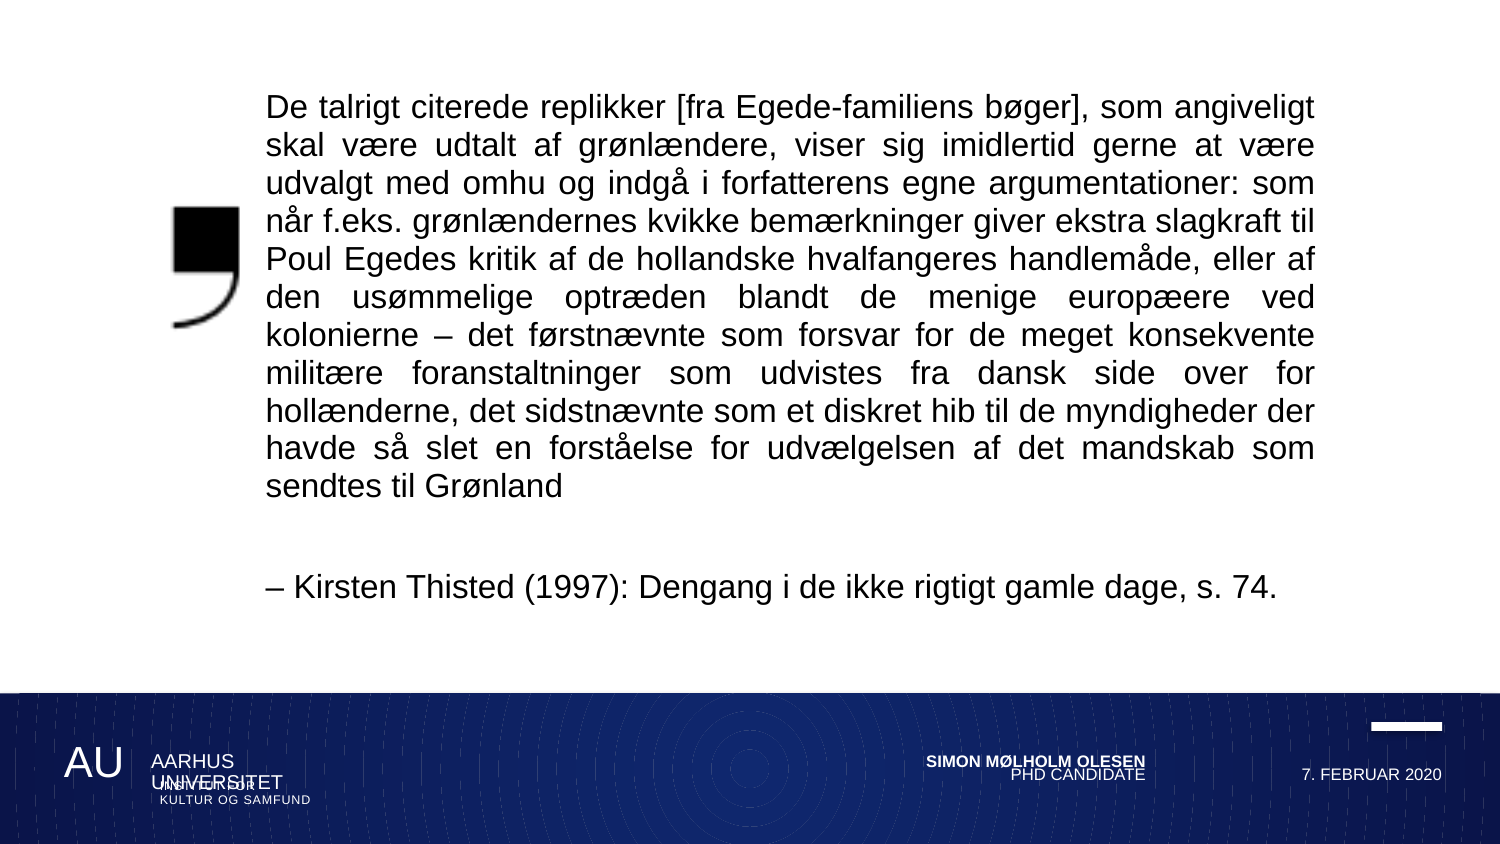

De talrigt citerede replikker [fra Egede-familiens bøger], som angiveligt skal være udtalt af grønlændere, viser sig imidlertid gerne at være udvalgt med omhu og indgå i forfatterens egne argumentationer: som når f.eks. grønlændernes kvikke bemærkninger giver ekstra slagkraft til Poul Egedes kritik af de hollandske hvalfangeres handlemåde, eller af den usømmelige optræden blandt de menige europæere ved kolonierne – det førstnævnte som forsvar for de meget konsekvente militære foranstaltninger som udvistes fra dansk side over for hollænderne, det sidstnævnte som et diskret hib til de myndigheder der havde så slet en forståelse for udvælgelsen af det mandskab som sendtes til Grønland

– Kirsten Thisted (1997): Dengang i de ikke rigtigt gamle dage, s. 74.